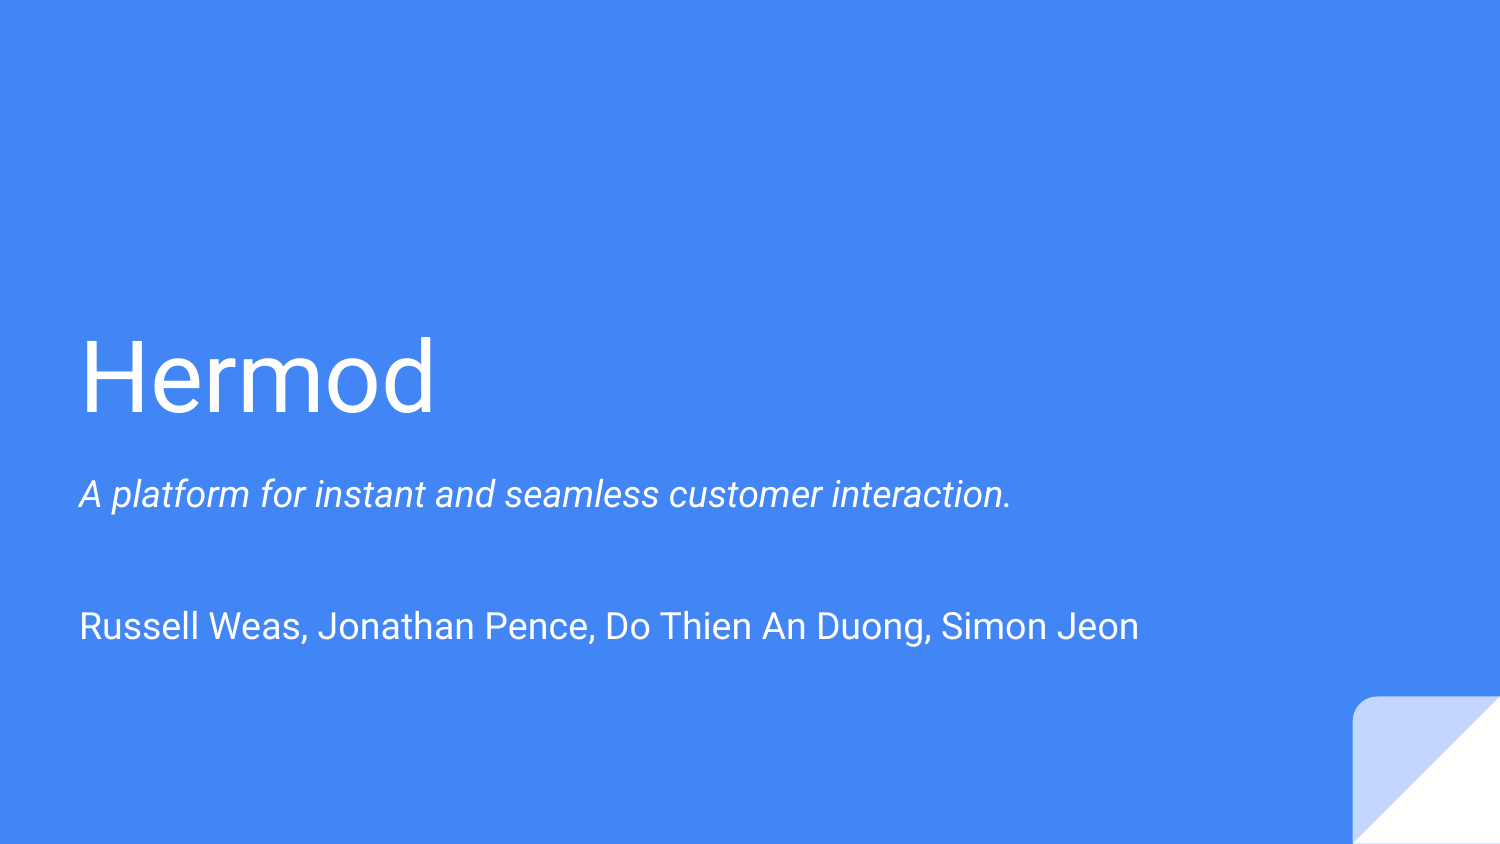

# Hermod
A platform for instant and seamless customer interaction.

Russell Weas, Jonathan Pence, Do Thien An Duong, Simon Jeon